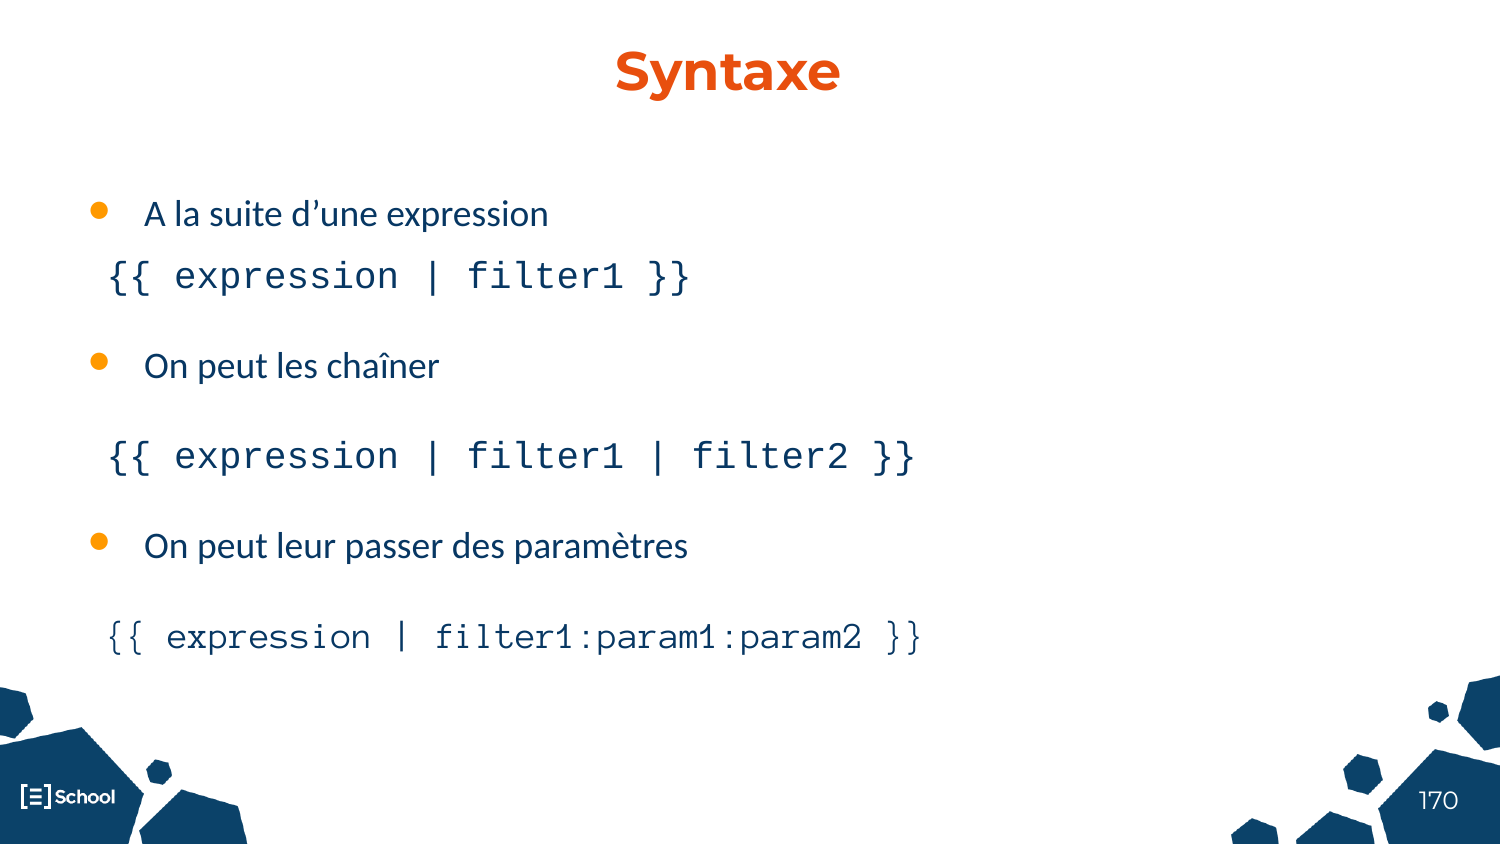

Syntaxe
A la suite d’une expression
{{ expression | filter1 }}

On peut les chaîner

{{ expression | filter1 | filter2 }}

On peut leur passer des paramètres

{{ expression | filter1:param1:param2 }}

170